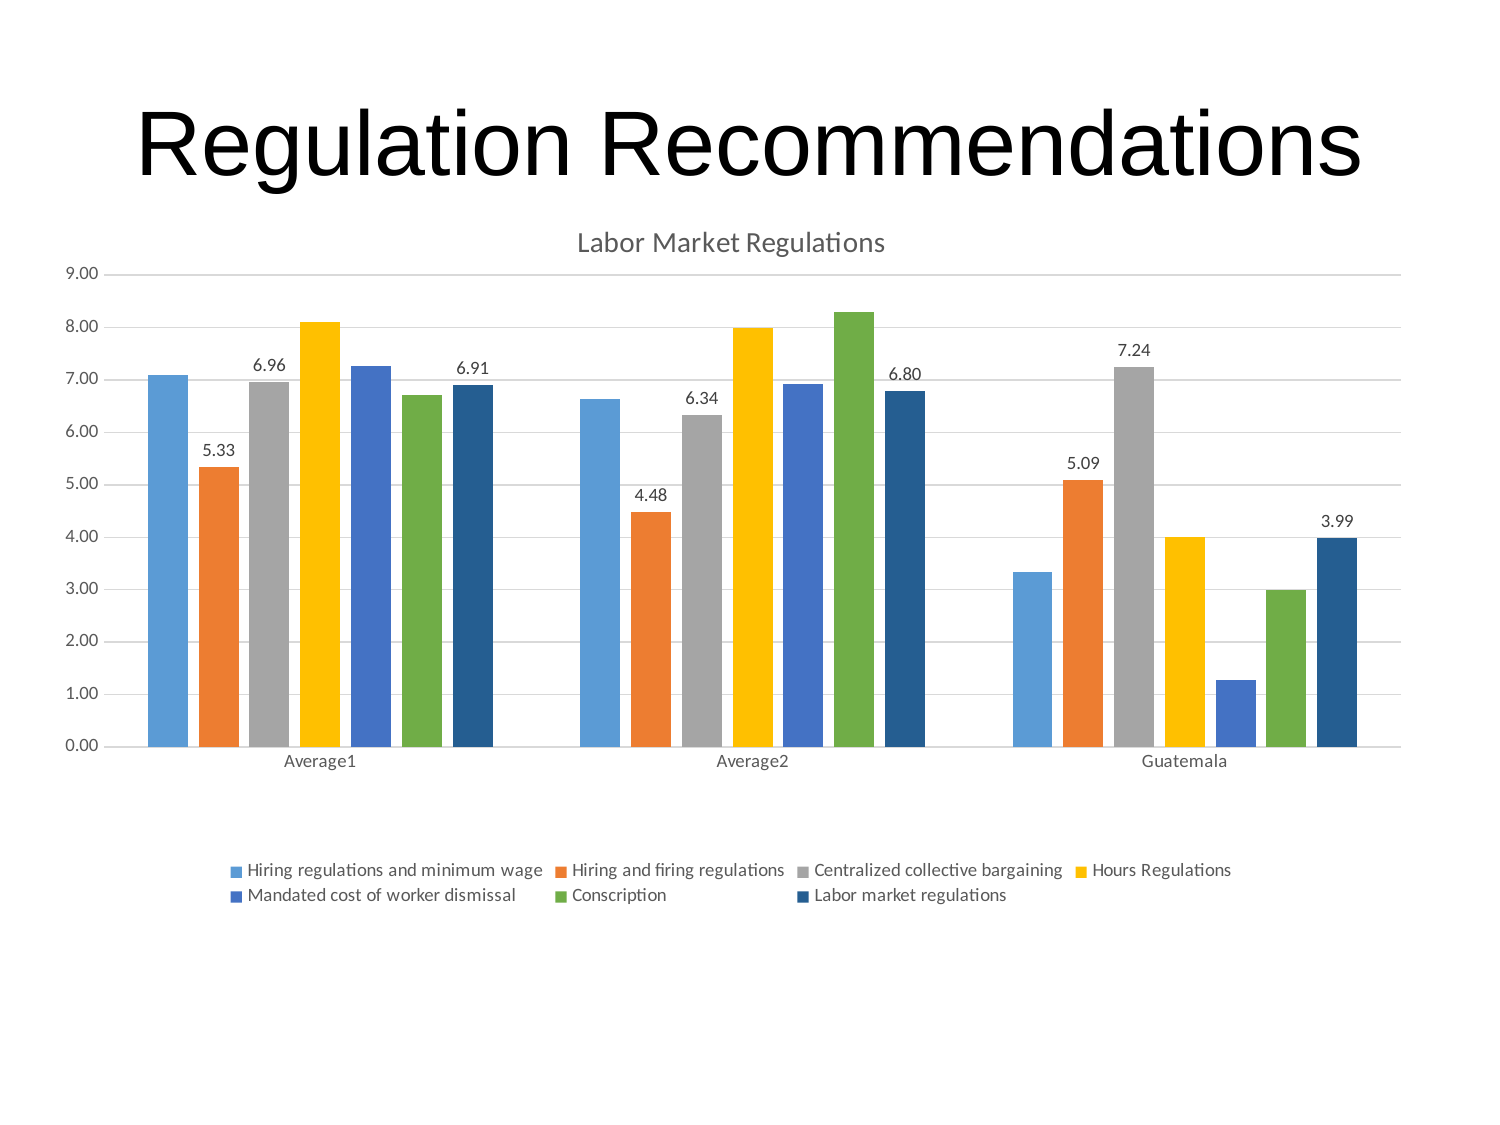

# Regulation Recommendations

### Chart: Labor Market Regulations

| Category | Hiring regulations and minimum wage | Hiring and firing regulations | Centralized collective bargaining | Hours Regulations | Mandated cost of worker dismissal | Conscription | Labor market regulations |
|---|---|---|---|---|---|---|---|
| Average1 | 7.093089430894308 | 5.332207602235773 | 6.955929160975608 | 8.097560975609756 | 7.274918868388673 | 6.7073170731707314 | 6.910170518545808 |
| Average2 | 6.643333333333333 | 4.47766370021778 | 6.337218820237647 | 8.0 | 6.915980214169551 | 8.292682926829269 | 6.799050508328367 |
| Guatemala | 3.3333333333333344 | 5.093955993333333 | 7.240945498333335 | 4.0 | 1.270129486883198 | 3.0 | 3.989727385313867 |